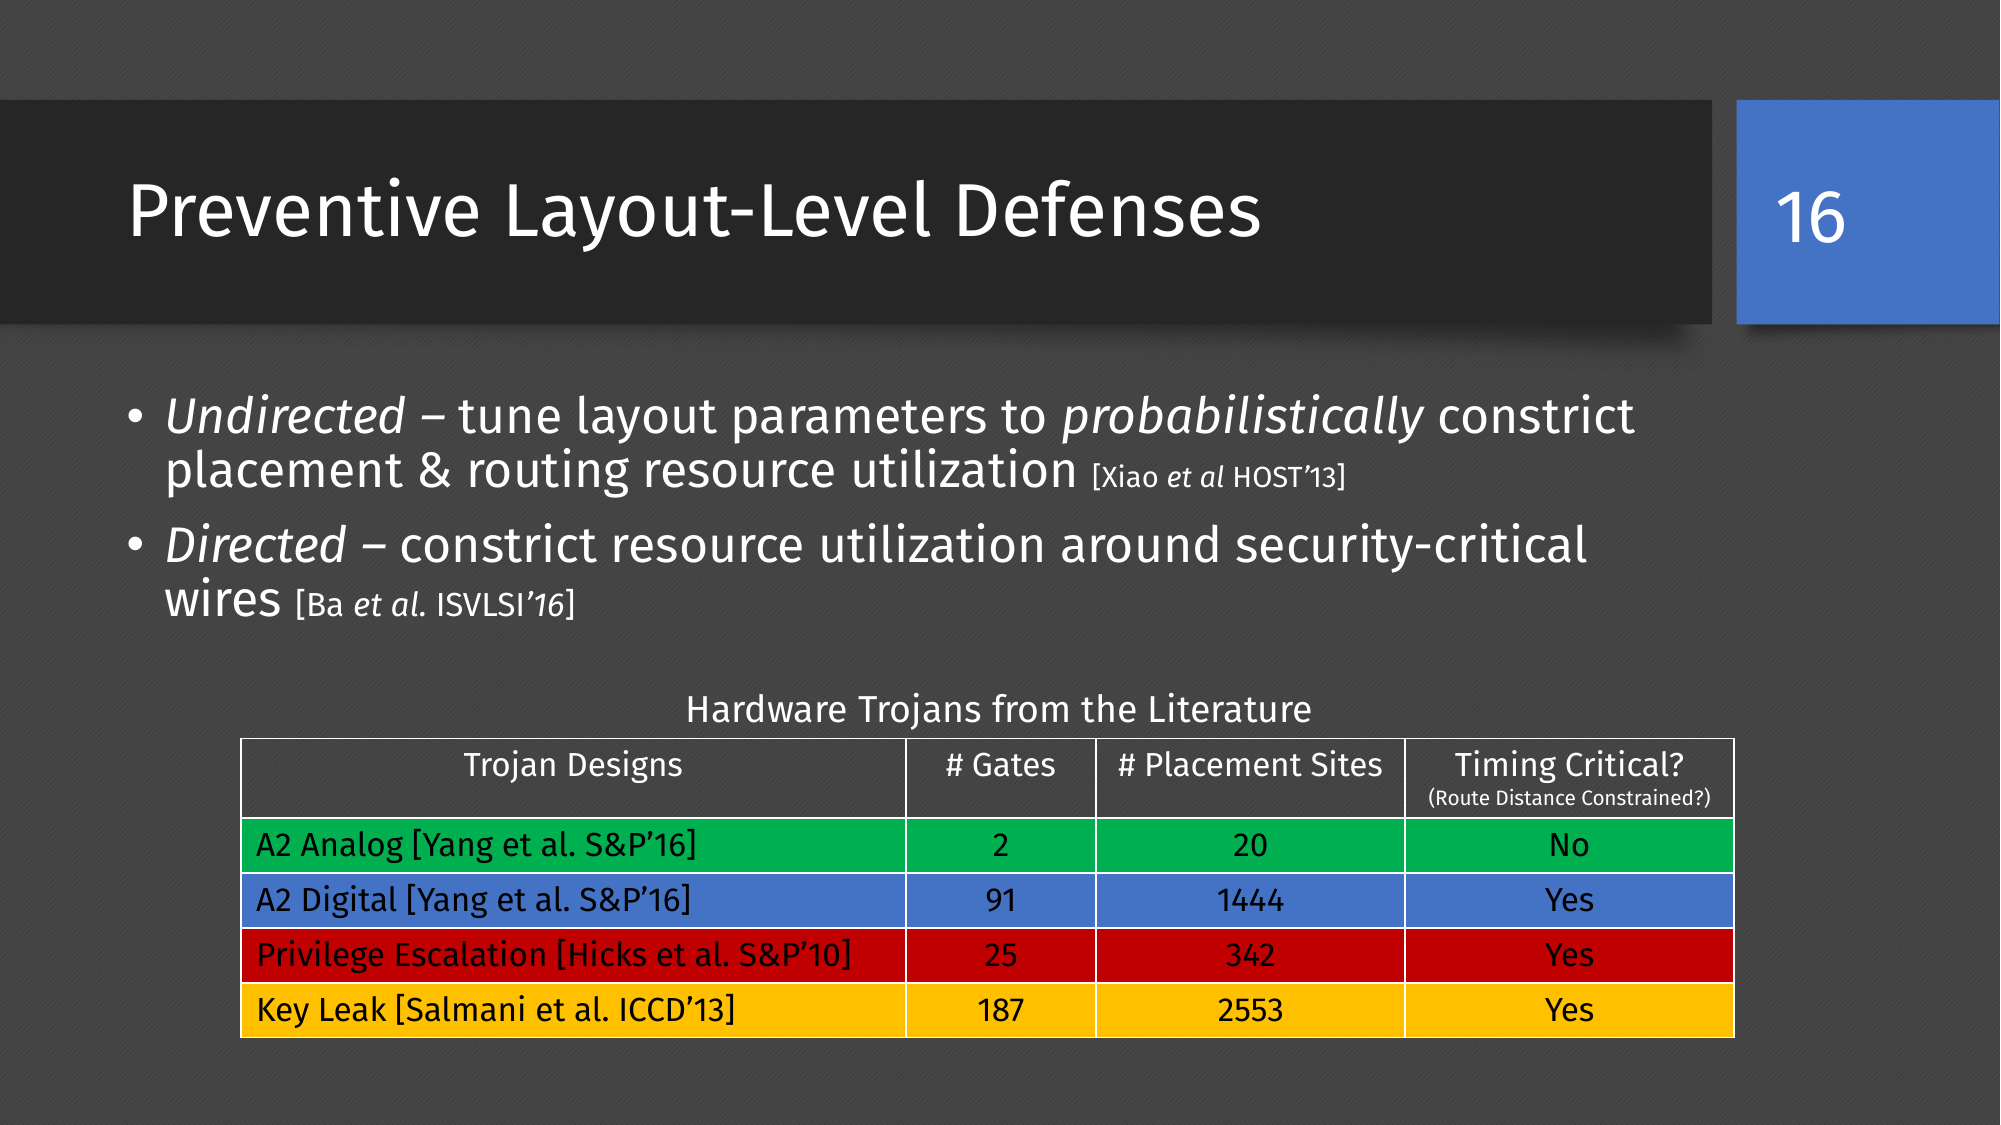

16
# Preventive Layout-Level Defenses
Undirected – tune layout parameters to probabilistically constrict placement & routing resource utilization [Xiao et al HOST’13]
Directed – constrict resource utilization around security-critical wires [Ba et al. ISVLSI’16]
Hardware Trojans from the Literature
| Trojan Designs | # Gates | # Placement Sites | Timing Critical? (Route Distance Constrained?) |
| --- | --- | --- | --- |
| A2 Analog [Yang et al. S&P’16] | 2 | 20 | No |
| A2 Digital [Yang et al. S&P’16] | 91 | 1444 | Yes |
| Privilege Escalation [Hicks et al. S&P’10] | 25 | 342 | Yes |
| Key Leak [Salmani et al. ICCD’13] | 187 | 2553 | Yes |